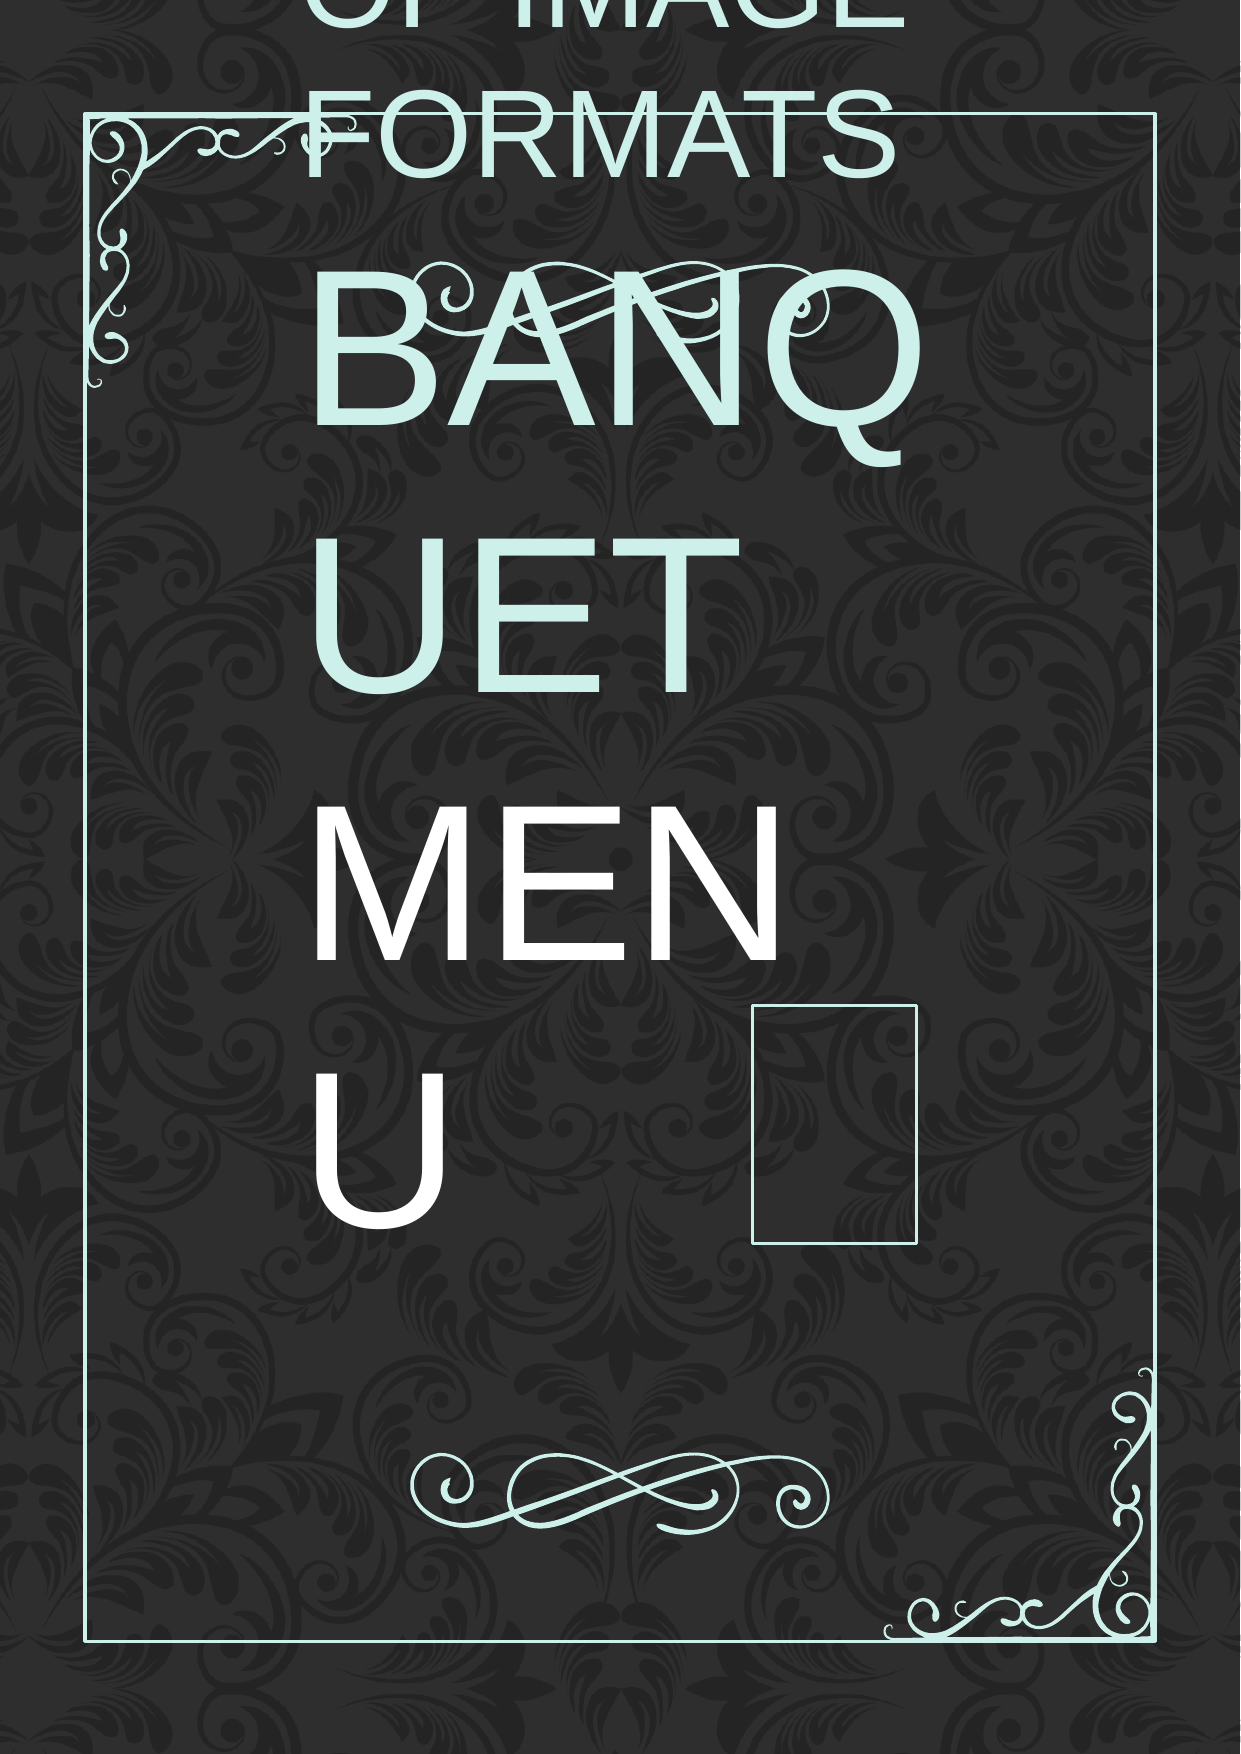

# KINGDOM OF IMAGE FORMATS BANQUET MENU